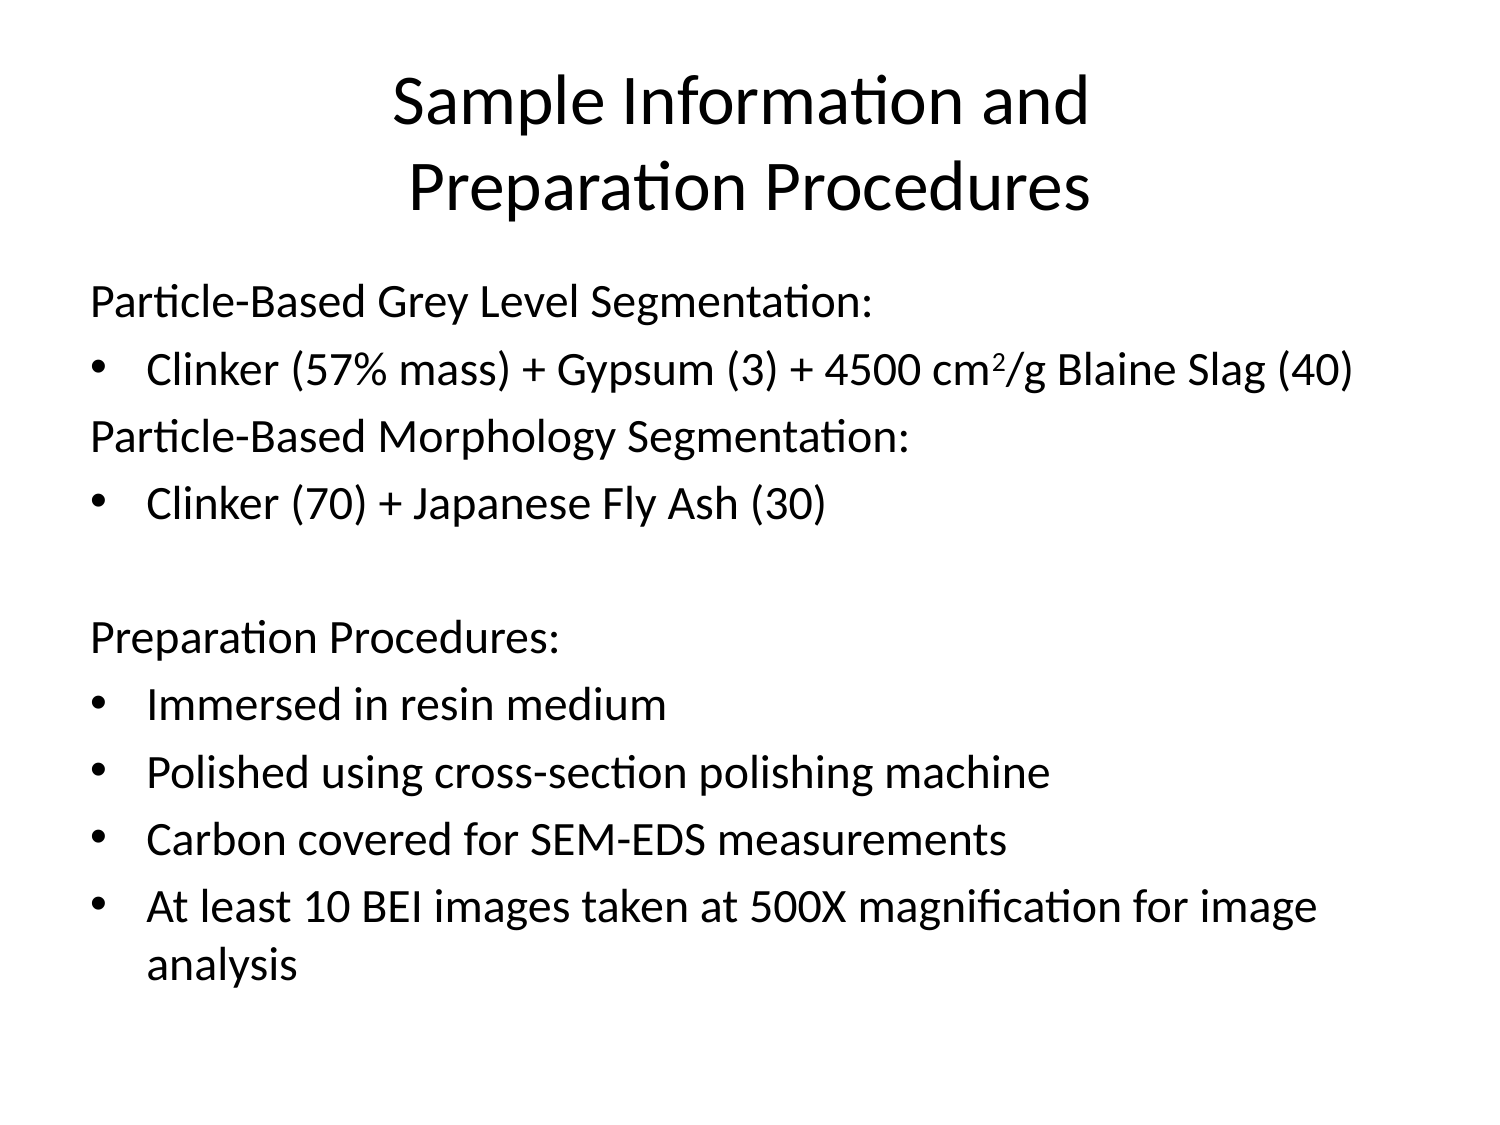

# Sample Information and Preparation Procedures
Particle-Based Grey Level Segmentation:
Clinker (57% mass) + Gypsum (3) + 4500 cm2/g Blaine Slag (40)
Particle-Based Morphology Segmentation:
Clinker (70) + Japanese Fly Ash (30)

Preparation Procedures:
Immersed in resin medium
Polished using cross-section polishing machine
Carbon covered for SEM-EDS measurements
At least 10 BEI images taken at 500X magnification for image analysis